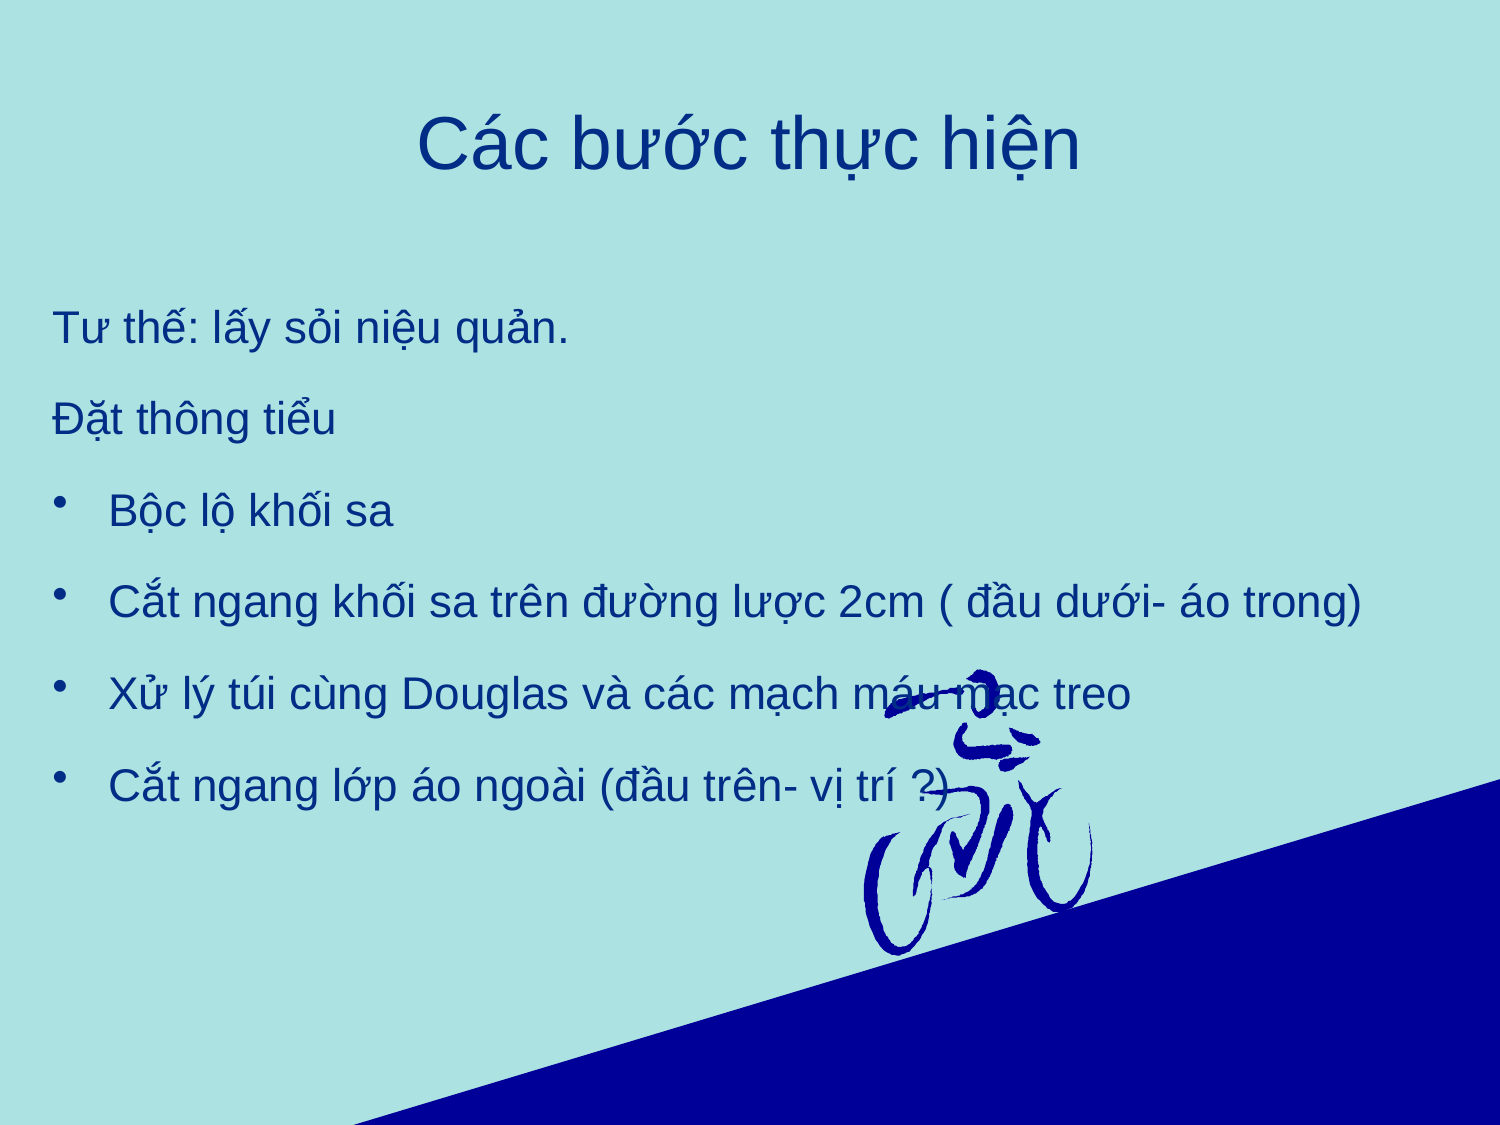

# Các bước thực hiện
Tư thế: lấy sỏi niệu quản.
Đặt thông tiểu
Bộc lộ khối sa
Cắt ngang khối sa trên đường lược 2cm ( đầu dưới- áo trong)
Xử lý túi cùng Douglas và các mạch máu mạc treo
Cắt ngang lớp áo ngoài (đầu trên- vị trí ?)